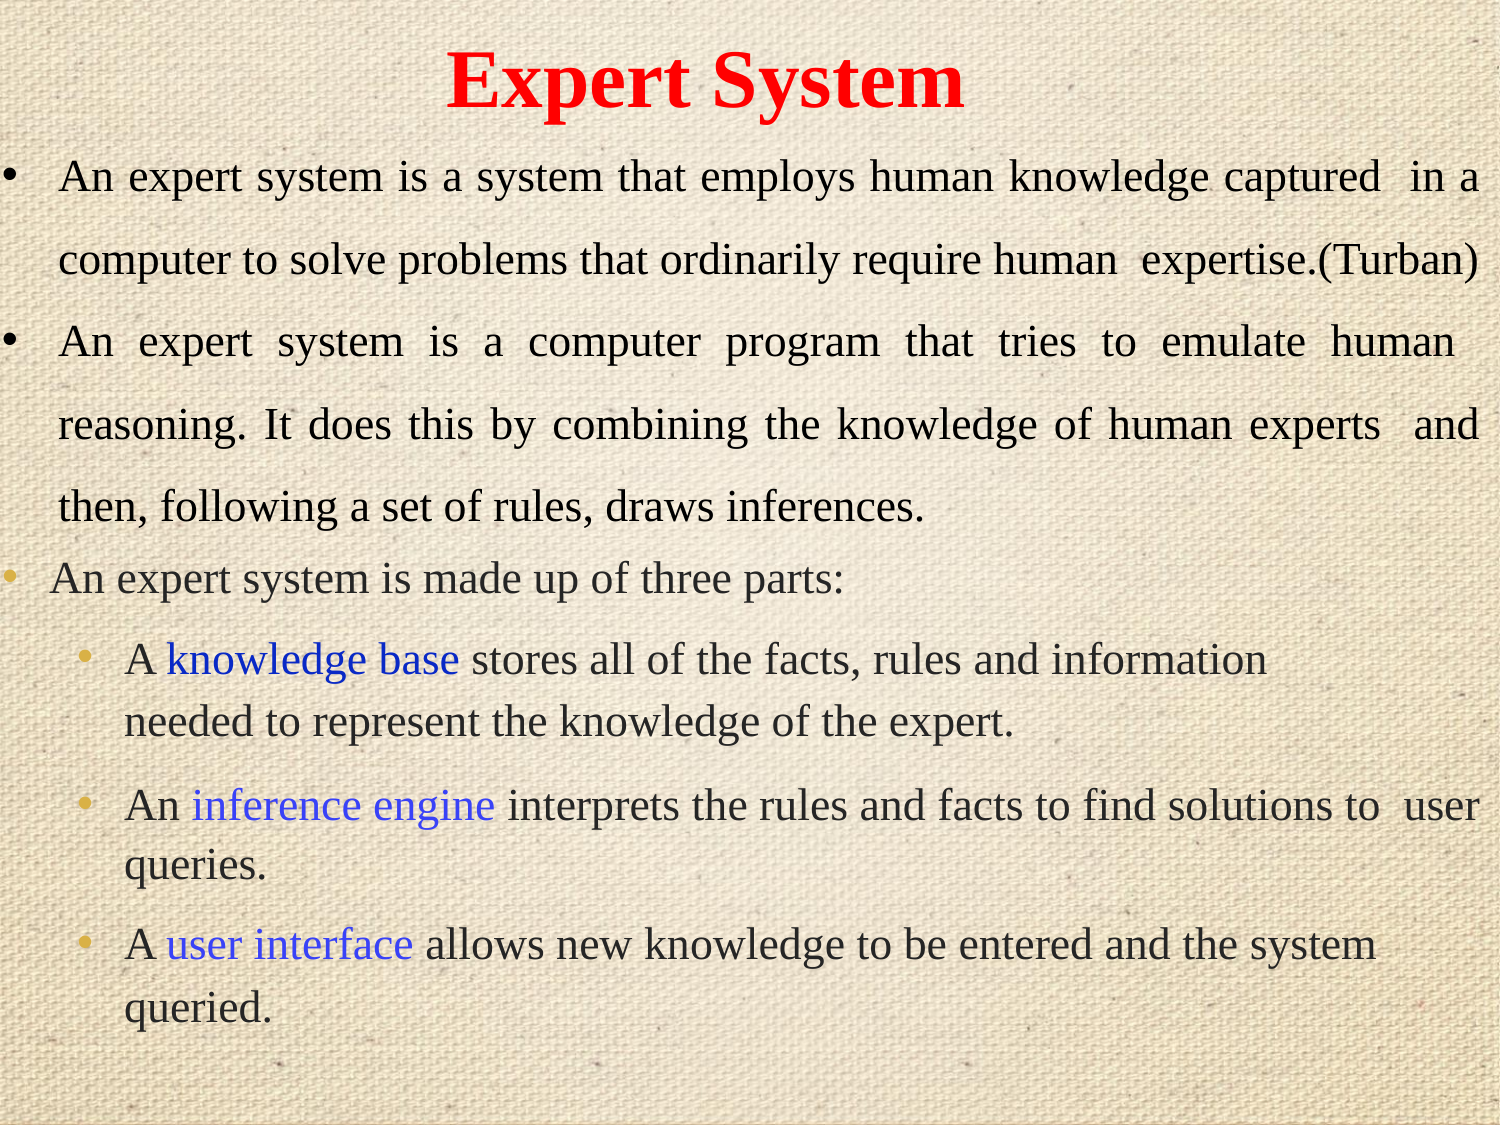

# Expert System
An expert system is a system that employs human knowledge captured  in a computer to solve problems that ordinarily require human  expertise.(Turban)
An expert system is a computer program that tries to emulate human  reasoning. It does this by combining the knowledge of human experts  and then, following a set of rules, draws inferences.
An expert system is made up of three parts:
A knowledge base stores all of the facts, rules and information
needed to represent the knowledge of the expert.
An inference engine interprets the rules and facts to find solutions to  user queries.
A user interface allows new knowledge to be entered and the system
queried.